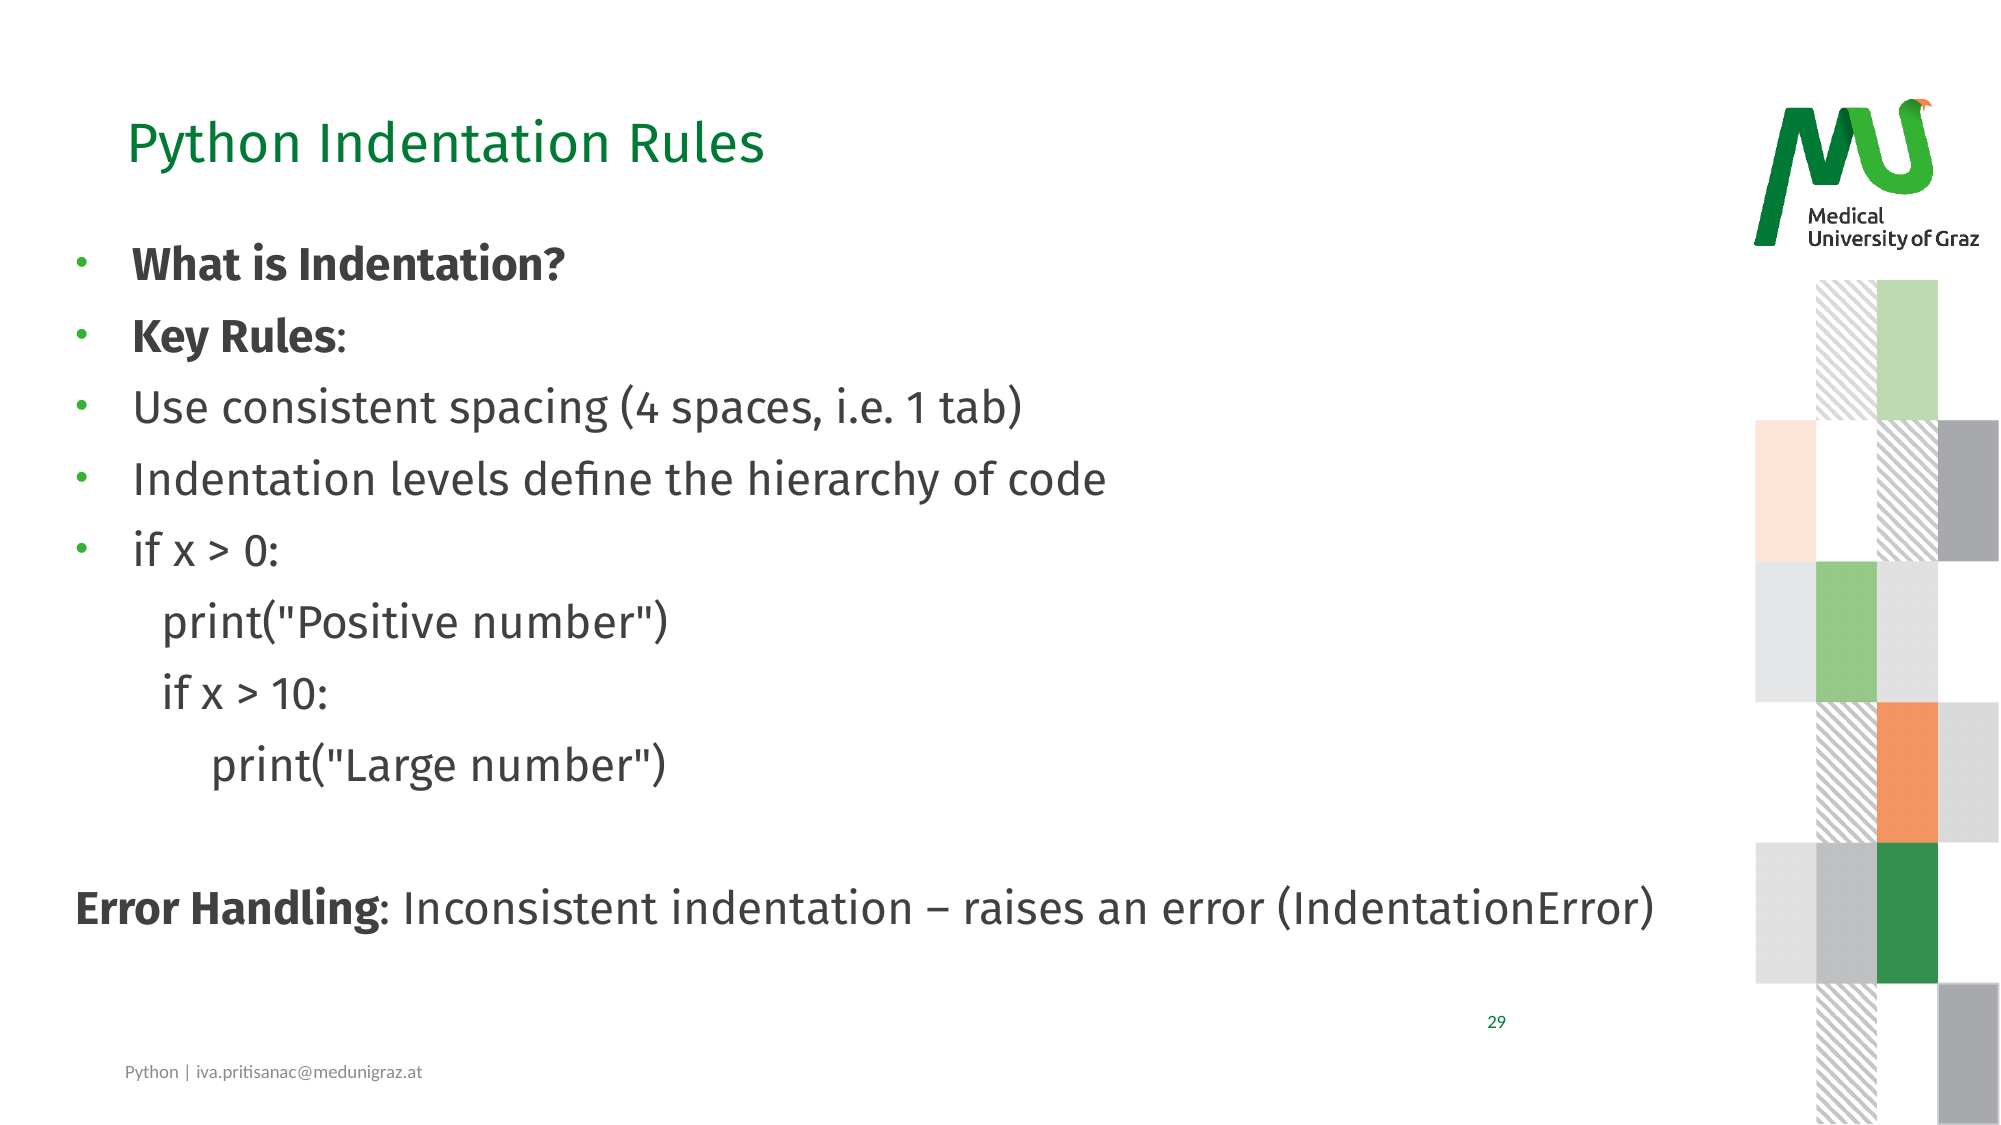

# Python Indentation Rules
What is Indentation?
Key Rules:
Use consistent spacing (4 spaces, i.e. 1 tab)
Indentation levels define the hierarchy of code
if x > 0:
       print("Positive number")
       if x > 10:
           print("Large number")

Error Handling: Inconsistent indentation – raises an error (IndentationError)

29
Python | iva.pritisanac@medunigraz.at